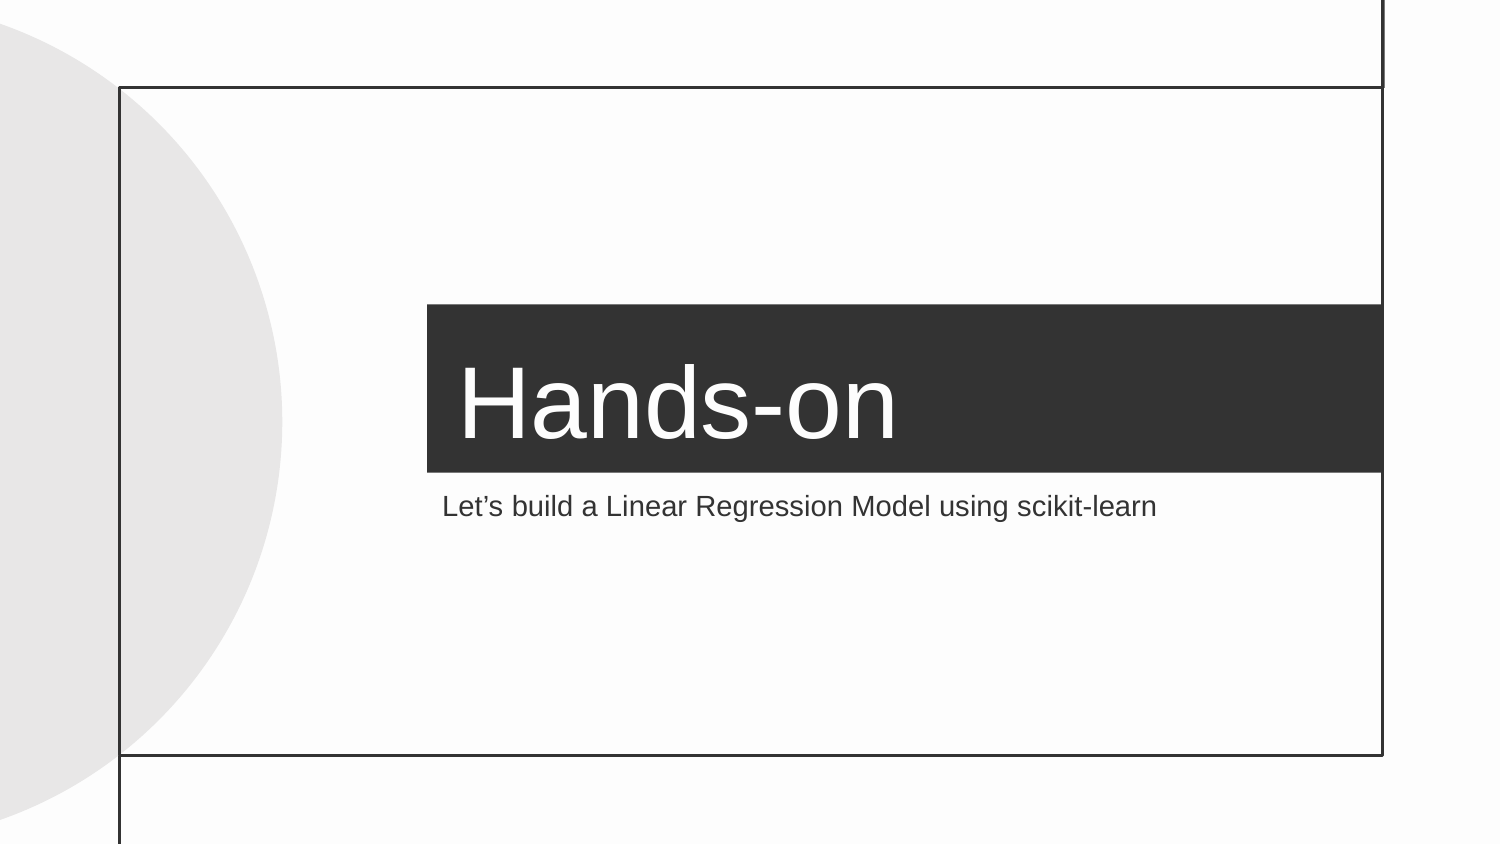

# Hands-on
Let’s build a Linear Regression Model using scikit-learn